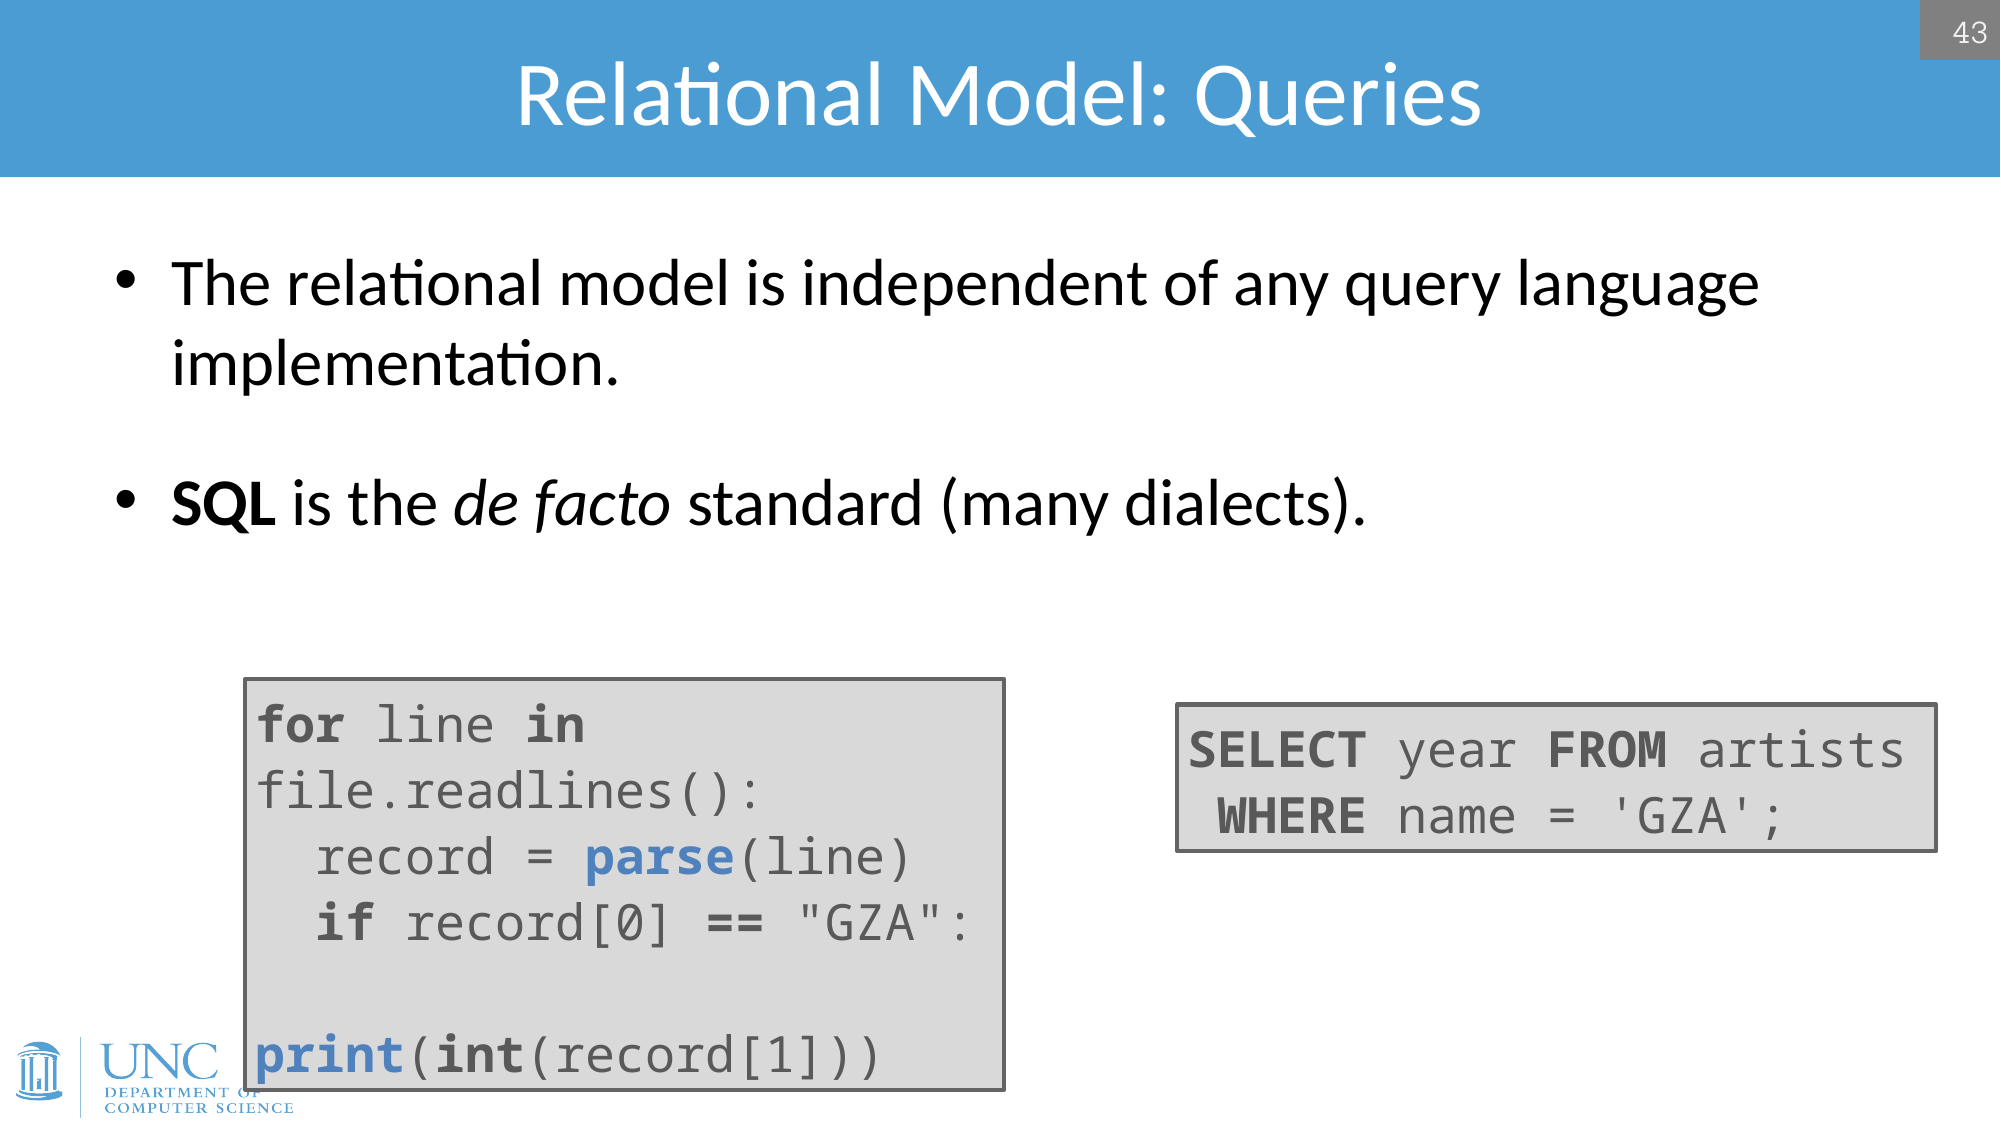

# Relational Model: Queries
43
The relational model is independent of any query language implementation.

SQL is the de facto standard (many dialects).
for line in file.readlines():
  record = parse(line)
  if record[0] == "GZA":
    print(int(record[1]))
SELECT year FROM artists
 WHERE name = 'GZA';